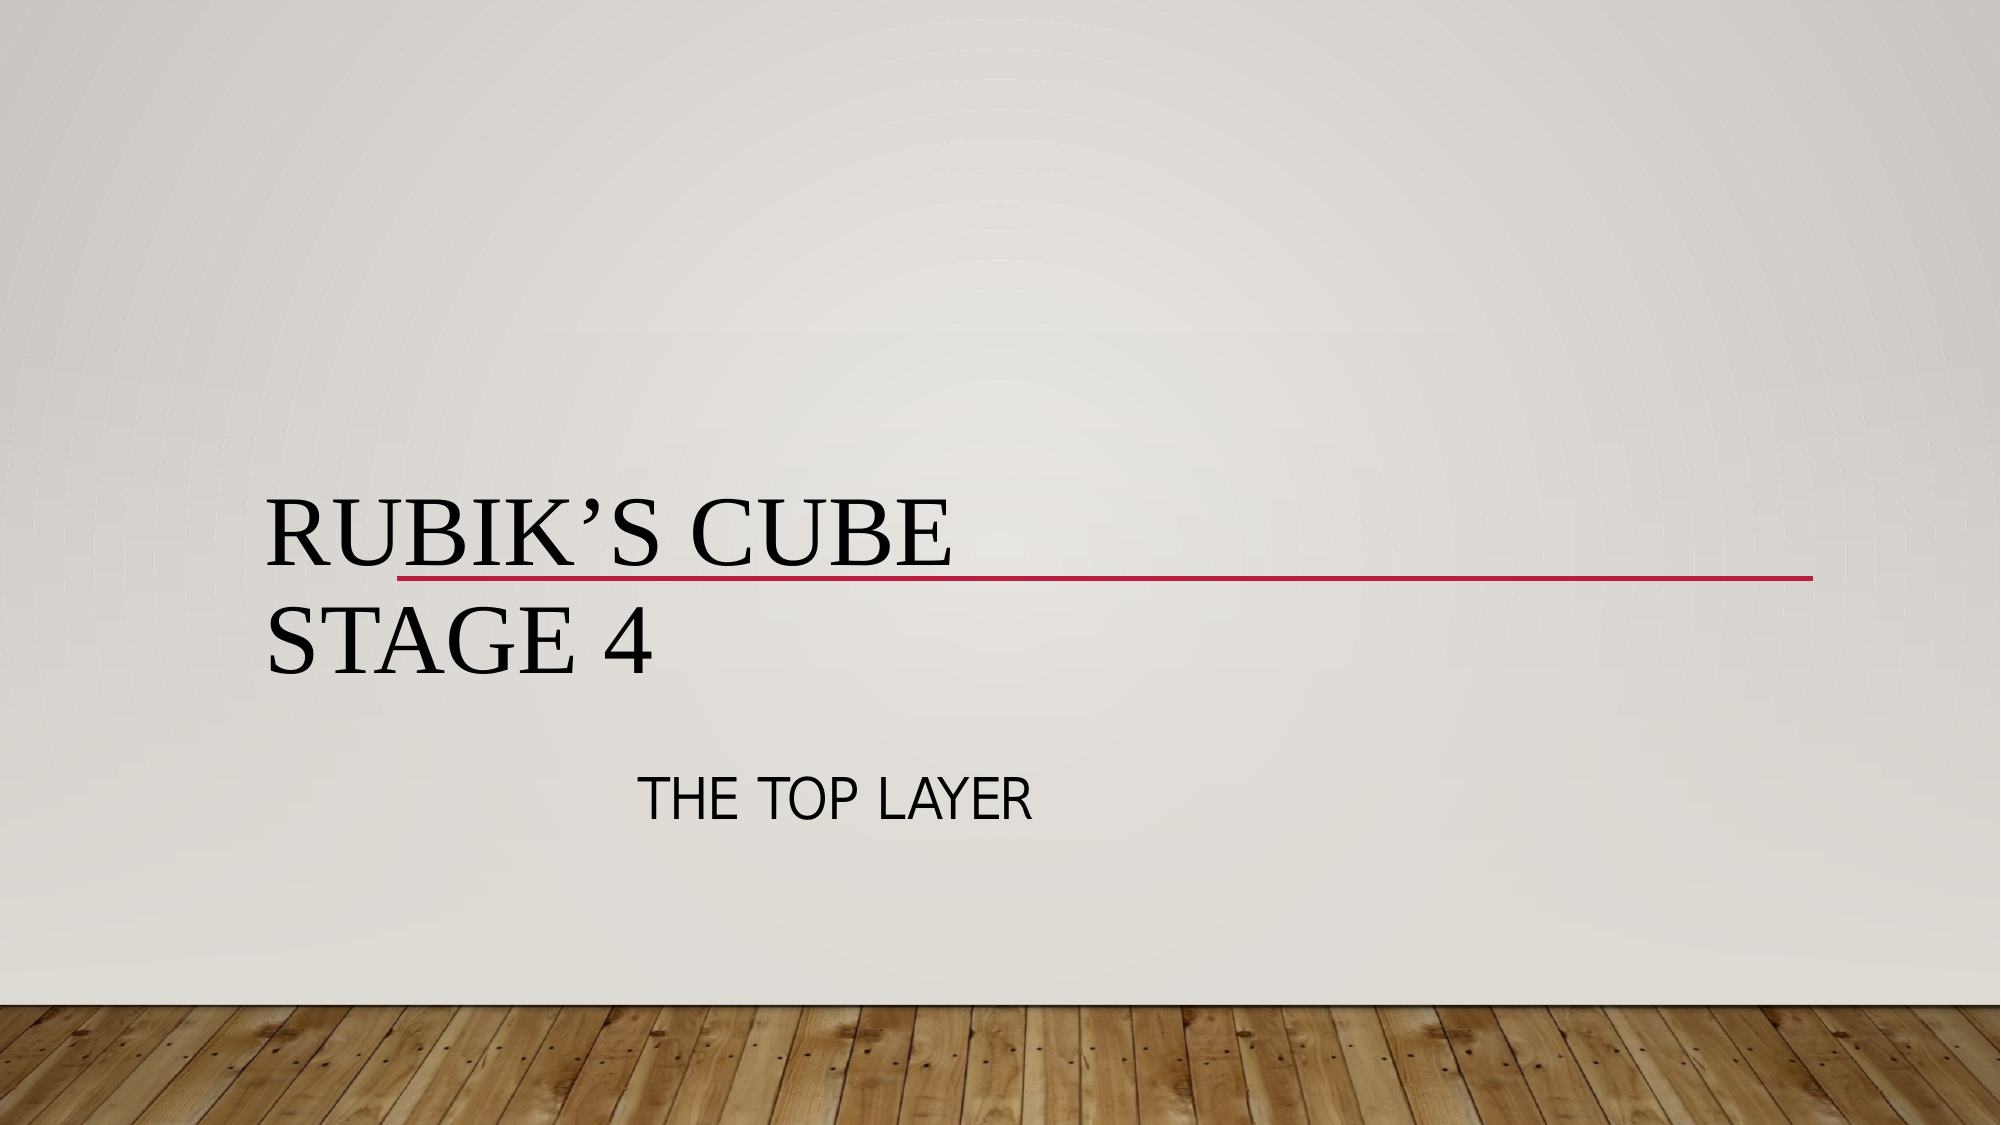

# Rubik’s Cube Stage 4
The Top Layer